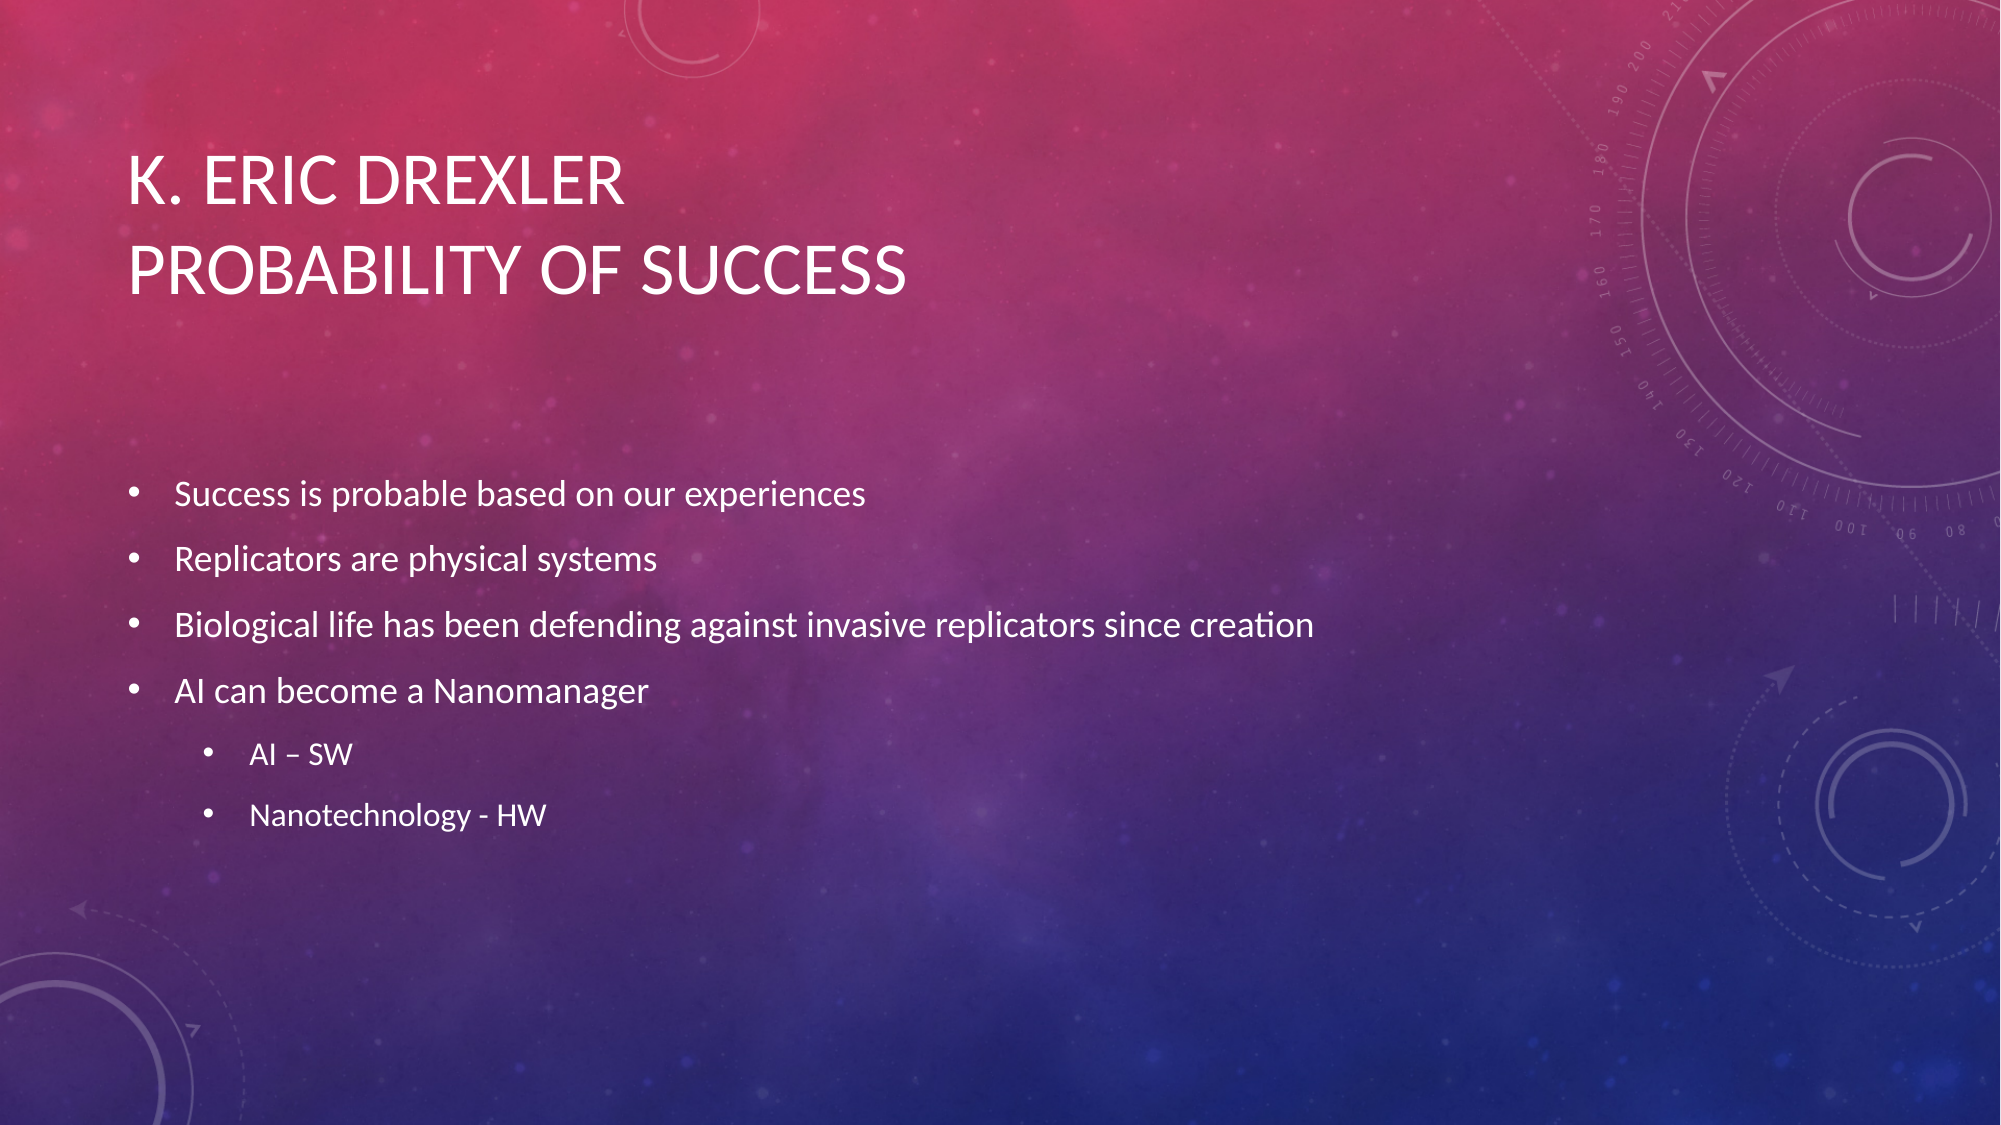

# K. Eric Drexler probability of success
Success is probable based on our experiences
Replicators are physical systems
Biological life has been defending against invasive replicators since creation
AI can become a Nanomanager
AI – SW
Nanotechnology - HW